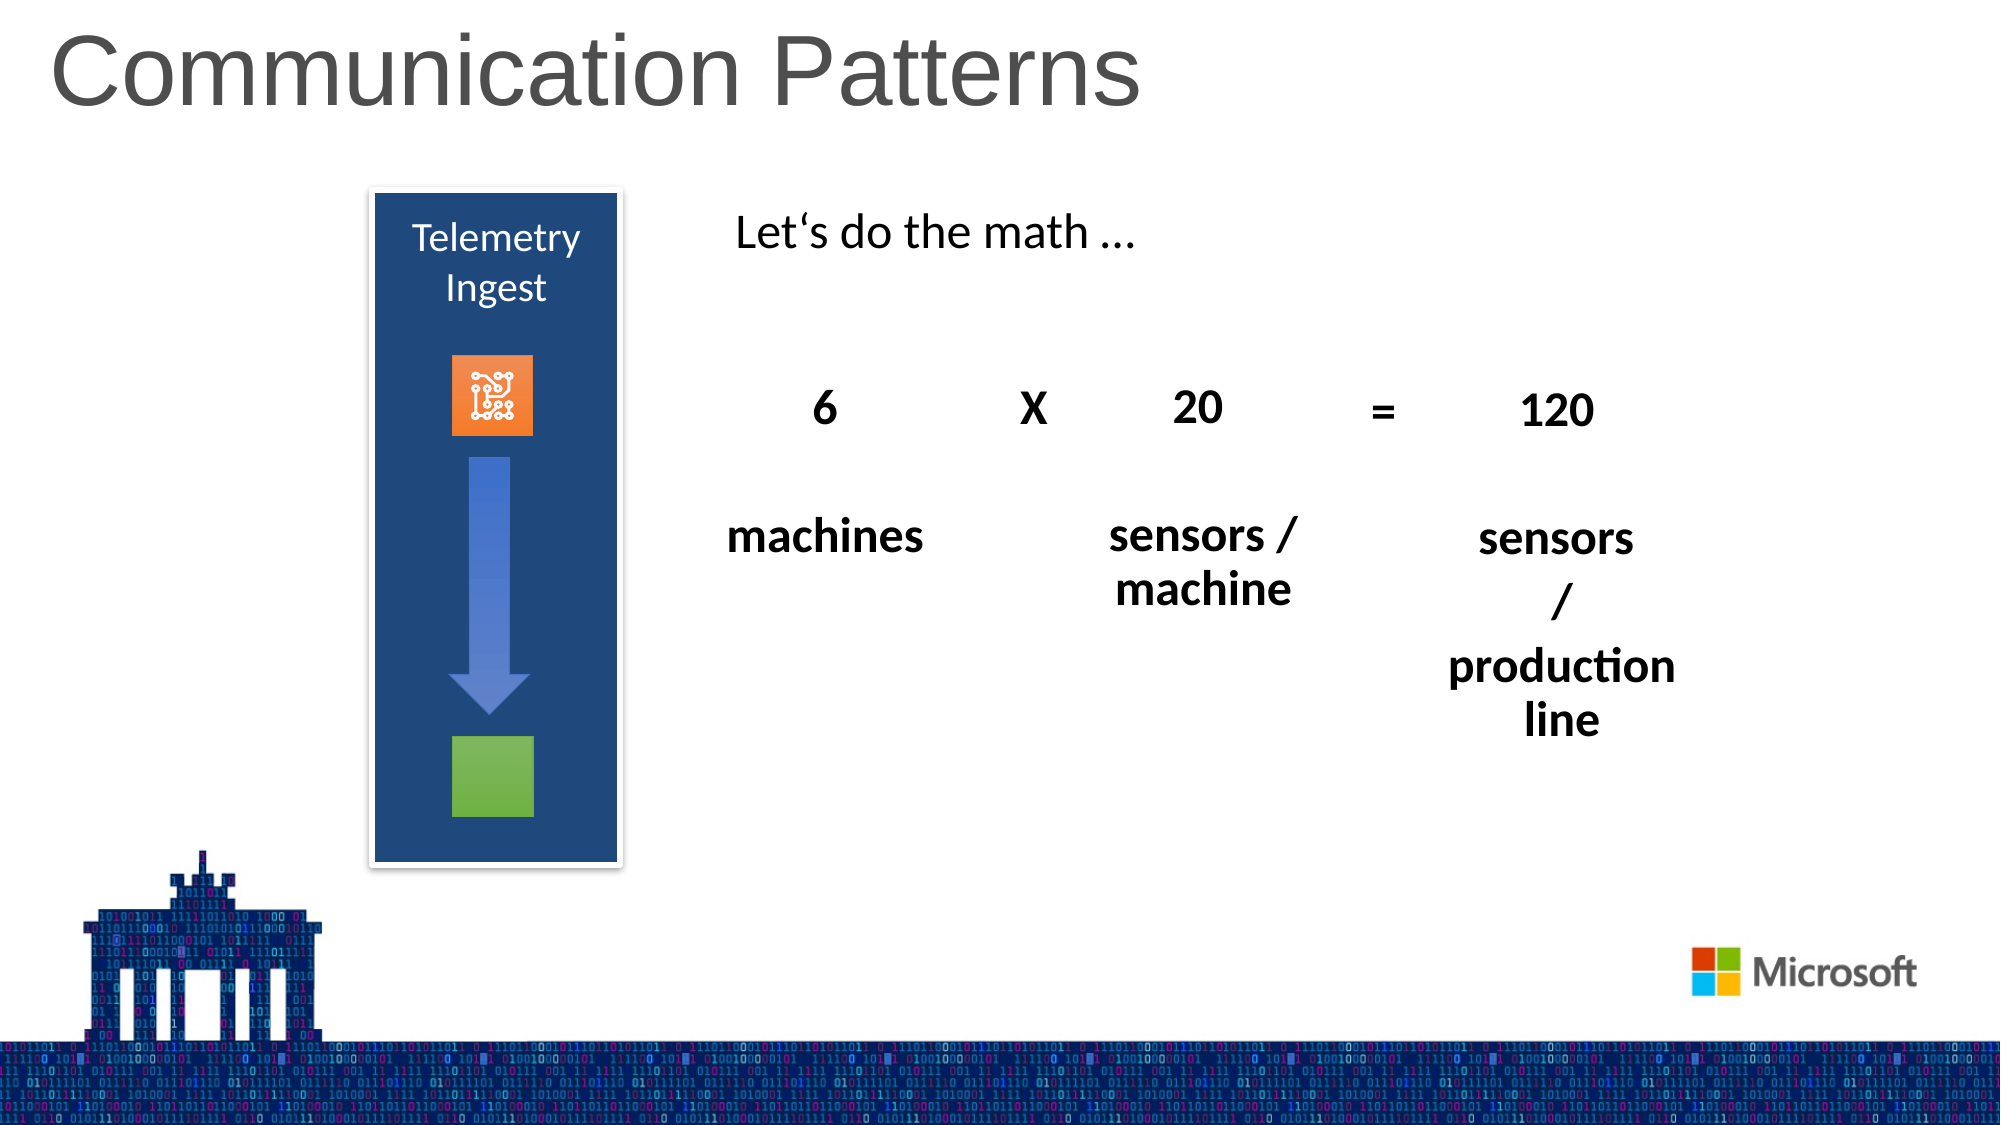

Communication Patterns

Let‘s do the math …
Telemetry
Ingest

20

sensors / machine

6

machines

X

120

sensors
/
production line

=